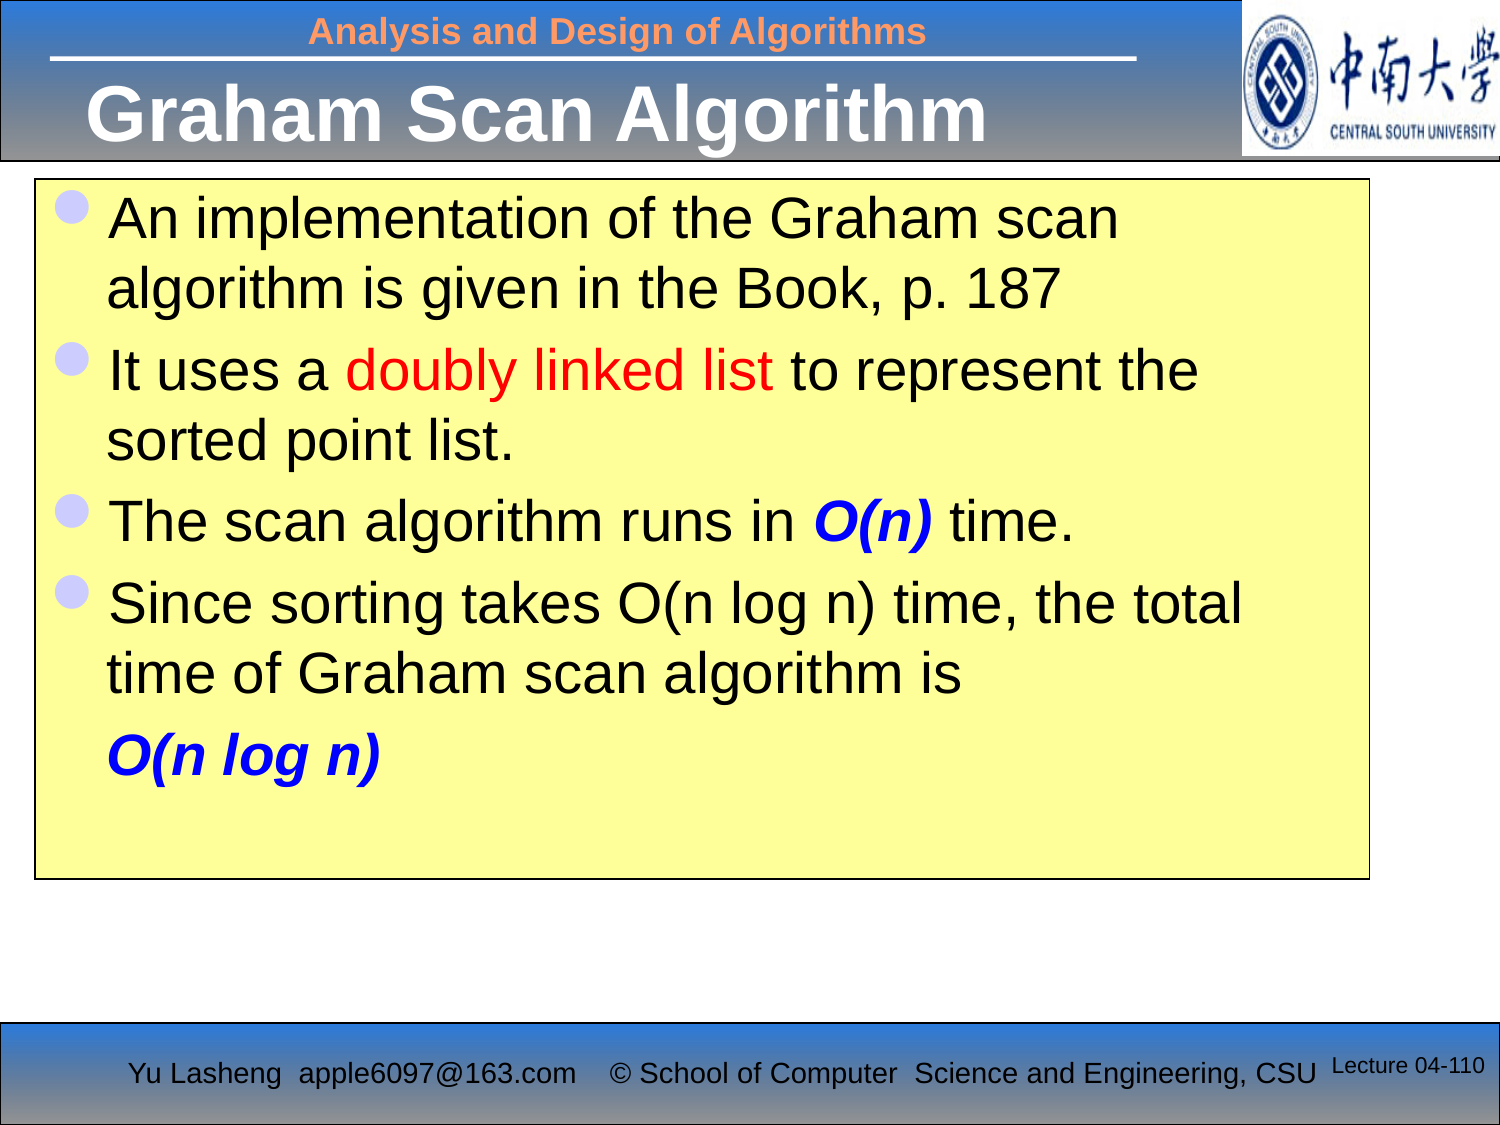

# Graham Scan Algorithm
An implementation of the Graham scan algorithm is given in the Book, p. 187
It uses a doubly linked list to represent the sorted point list.
The scan algorithm runs in O(n) time.
Since sorting takes O(n log n) time, the total time of Graham scan algorithm is
	O(n log n)

Lecture 04-110